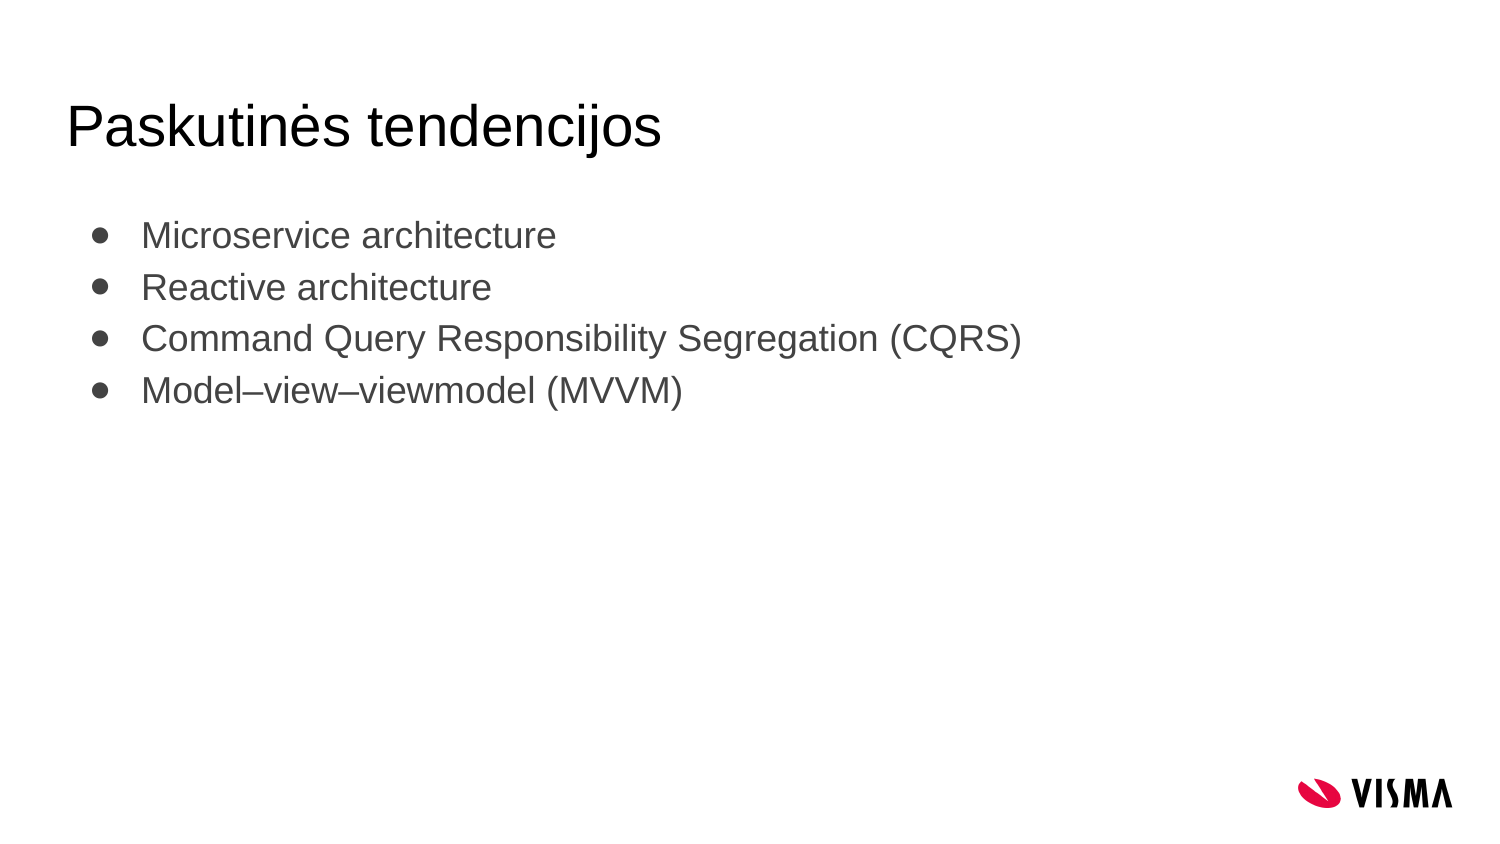

# Paskutinės tendencijos
Microservice architecture
Reactive architecture
Command Query Responsibility Segregation (CQRS)
Model–view–viewmodel (MVVM)